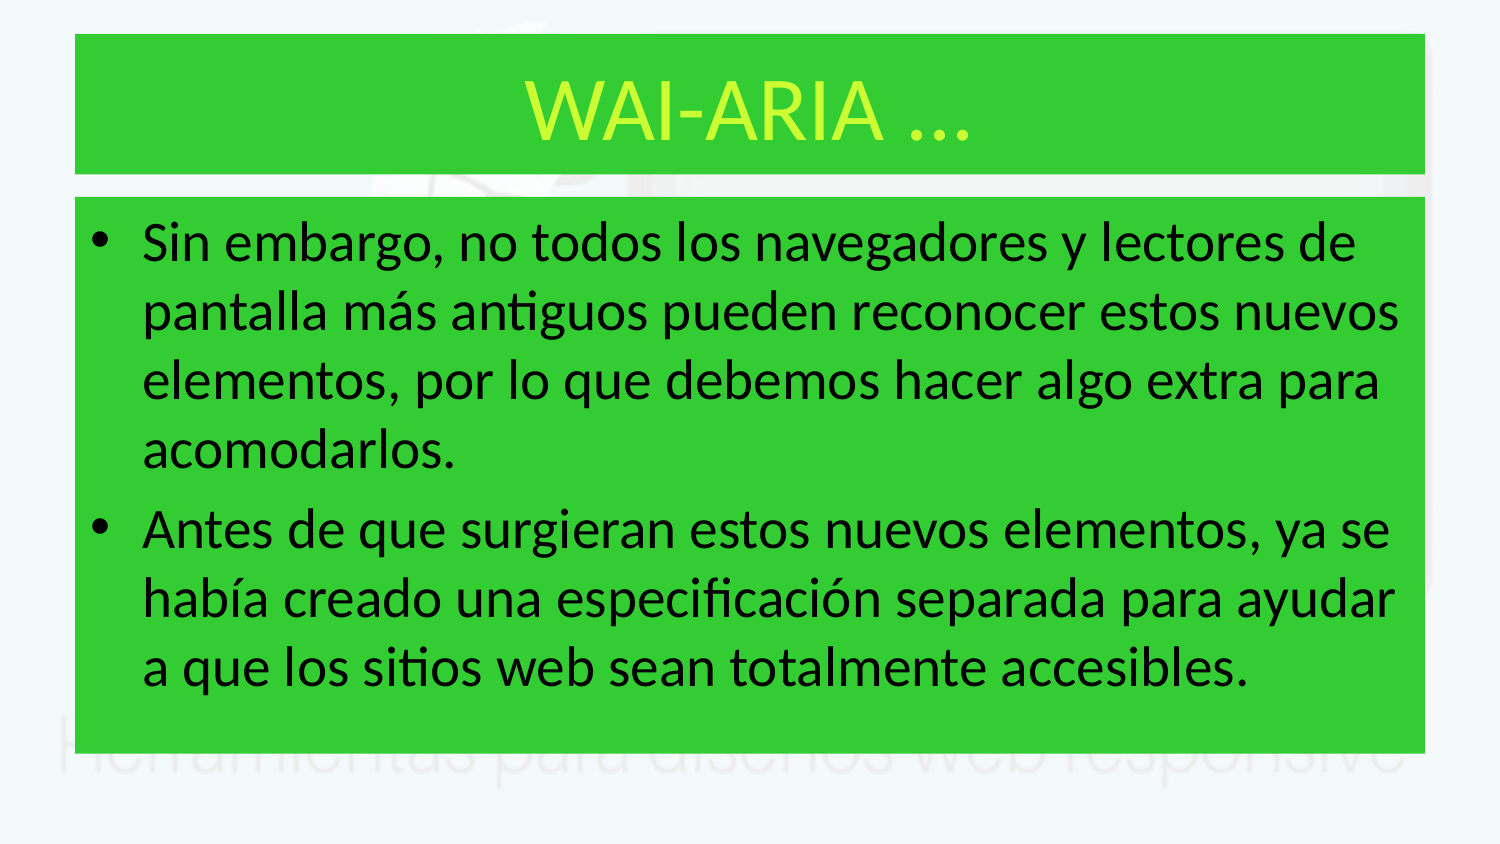

# WAI-ARIA ...
Sin embargo, no todos los navegadores y lectores de pantalla más antiguos pueden reconocer estos nuevos elementos, por lo que debemos hacer algo extra para acomodarlos.
Antes de que surgieran estos nuevos elementos, ya se había creado una especificación separada para ayudar a que los sitios web sean totalmente accesibles.